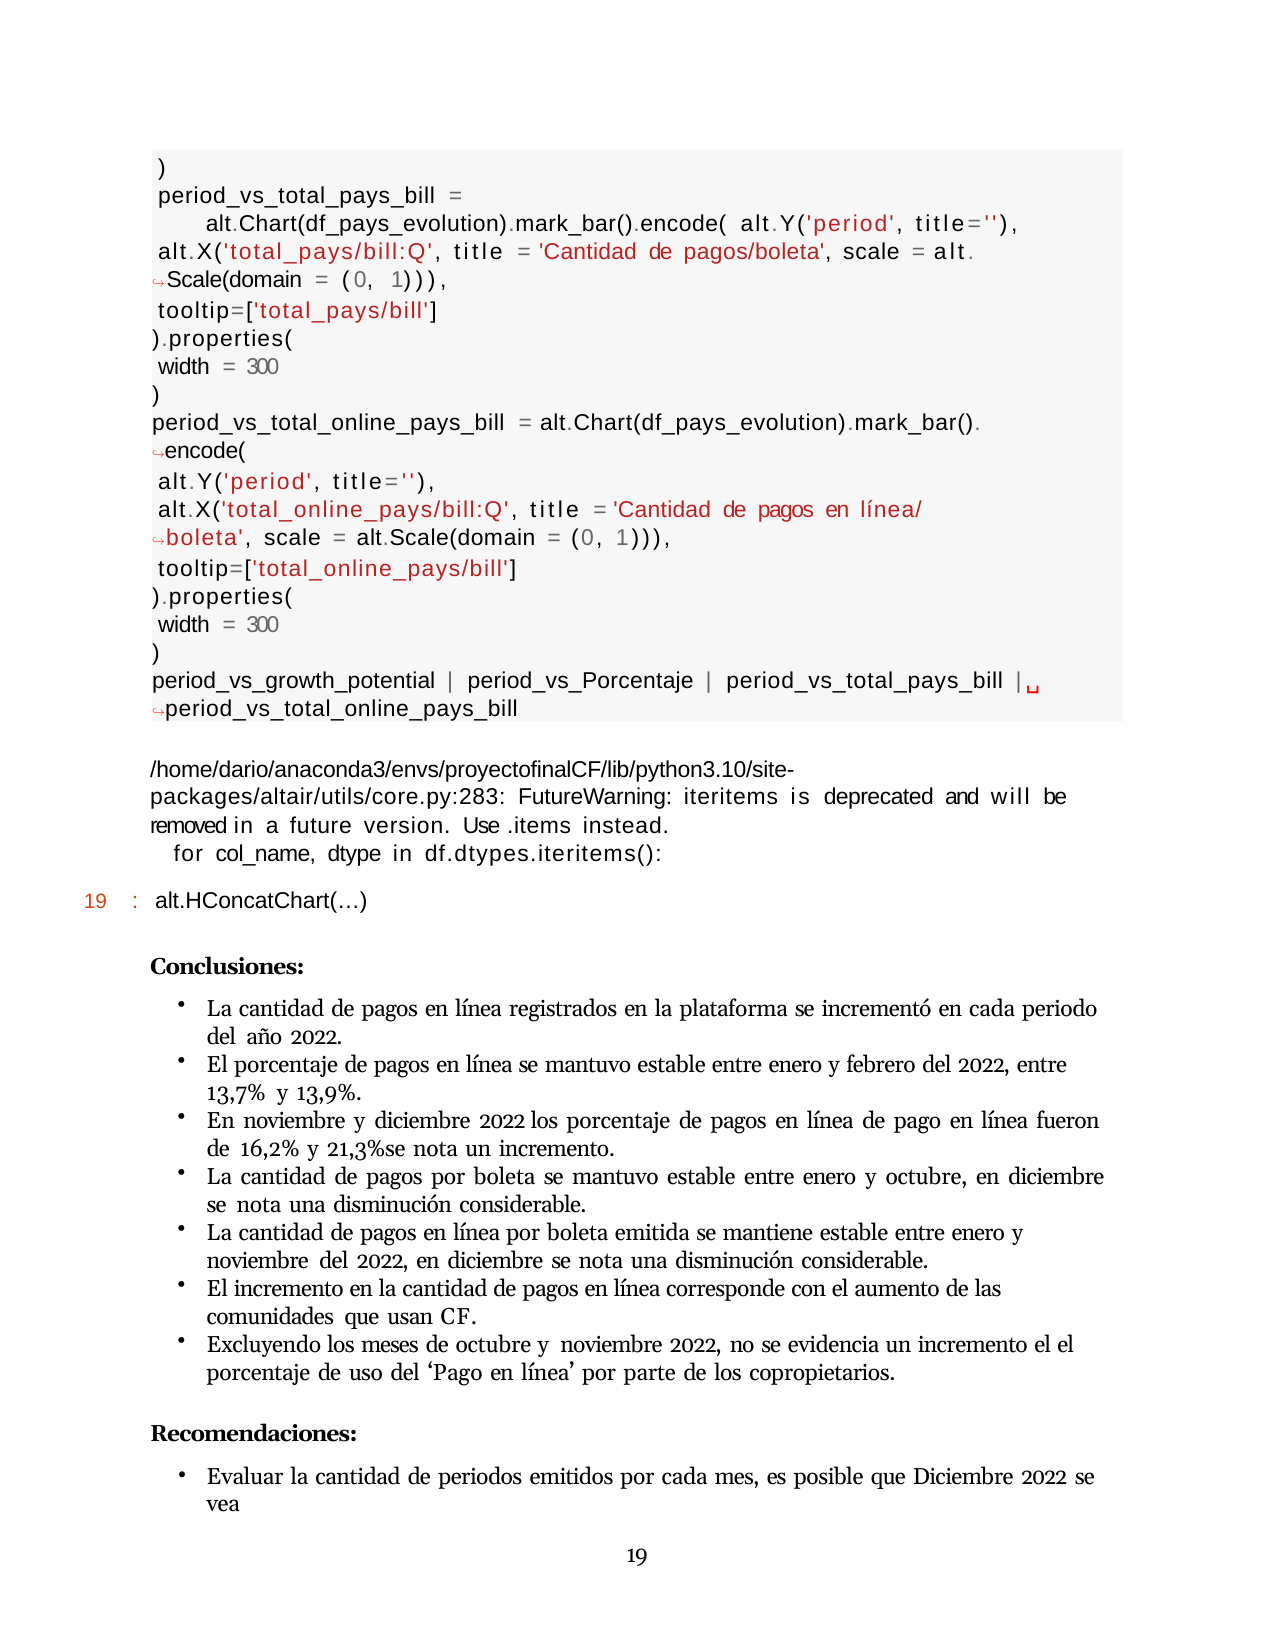

)
period_vs_total_pays_bill = alt.Chart(df_pays_evolution).mark_bar().encode(  alt.Y('period', title=''),
alt.X('total_pays/bill:Q', title = 'Cantidad de pagos/boleta', scale = alt.
↪Scale(domain  =  (0,  1))),
tooltip=['total_pays/bill']
).properties(
width  =  300
)
period_vs_total_online_pays_bill = alt.Chart(df_pays_evolution).mark_bar().
↪encode(
alt.Y('period', title=''),
alt.X('total_online_pays/bill:Q', title = 'Cantidad de pagos en línea/
↪boleta', scale = alt.Scale(domain = (0, 1))),
tooltip=['total_online_pays/bill']
).properties(
width  =  300
)
period_vs_growth_potential | period_vs_Porcentaje | period_vs_total_pays_bill |␣
↪period_vs_total_online_pays_bill
/home/dario/anaconda3/envs/proyectofinalCF/lib/python3.10/site-  packages/altair/utils/core.py:283: FutureWarning: iteritems is deprecated and  will be removed in a future version. Use .items instead.
for col_name, dtype in df.dtypes.iteritems():
: alt.HConcatChart(…)

Conclusiones:
La cantidad de pagos en línea registrados en la plataforma se incrementó en cada periodo del  año 2022.
El porcentaje de pagos en línea se mantuvo estable entre enero y febrero del 2022, entre 13,7%  y 13,9%.
En noviembre y diciembre 2022 los porcentaje de pagos en línea de pago en línea fueron de  16,2% y 21,3%se nota un incremento.
La cantidad de pagos por boleta se mantuvo estable entre enero y octubre, en diciembre se  nota una disminución considerable.
La cantidad de pagos en línea por boleta emitida se mantiene estable entre enero y noviembre  del 2022, en diciembre se nota una disminución considerable.
El incremento en la cantidad de pagos en línea corresponde con el aumento de las comunidades  que usan CF.
Excluyendo los meses de octubre y noviembre 2022, no se evidencia un incremento el el  porcentaje de uso del ‘Pago en línea’ por parte de los copropietarios.

Recomendaciones:
Evaluar la cantidad de periodos emitidos por cada mes, es posible que Diciembre 2022 se vea
19